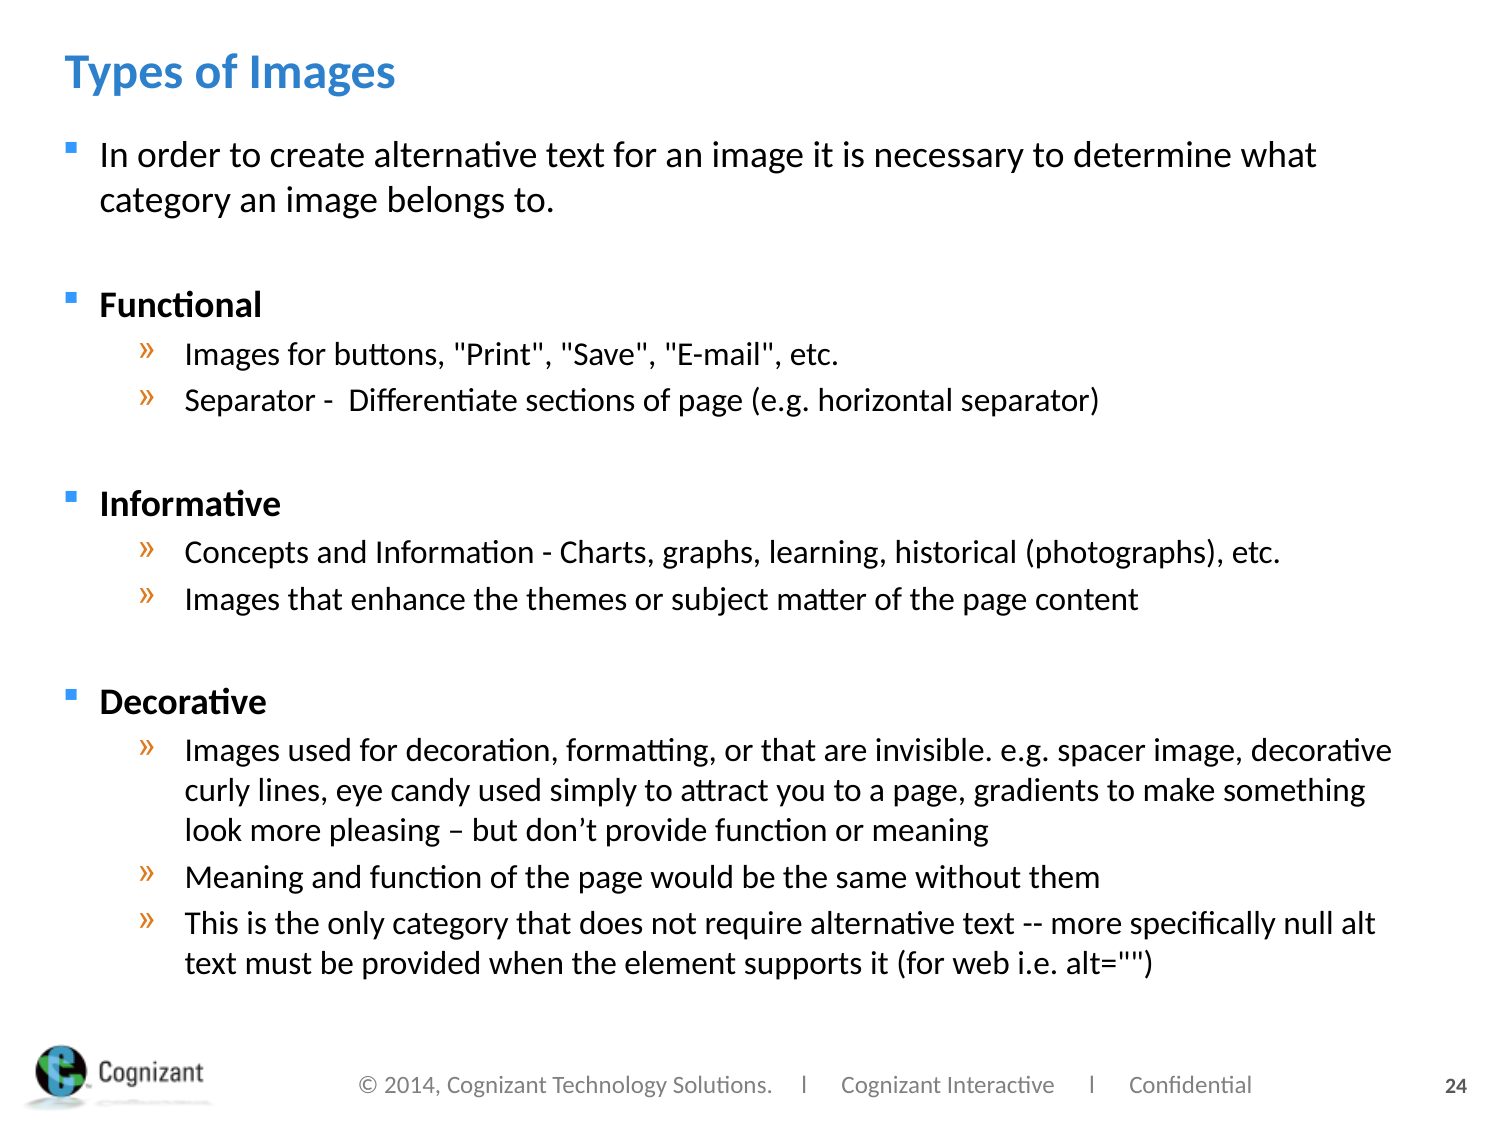

# Types of Images
In order to create alternative text for an image it is necessary to determine what category an image belongs to.

Functional
Images for buttons, "Print", "Save", "E-mail", etc.
Separator -  Differentiate sections of page (e.g. horizontal separator)

Informative
Concepts and Information - Charts, graphs, learning, historical (photographs), etc.
Images that enhance the themes or subject matter of the page content

Decorative
Images used for decoration, formatting, or that are invisible. e.g. spacer image, decorative curly lines, eye candy used simply to attract you to a page, gradients to make something look more pleasing – but don’t provide function or meaning
Meaning and function of the page would be the same without them
This is the only category that does not require alternative text -- more specifically null alt text must be provided when the element supports it (for web i.e. alt="")

24